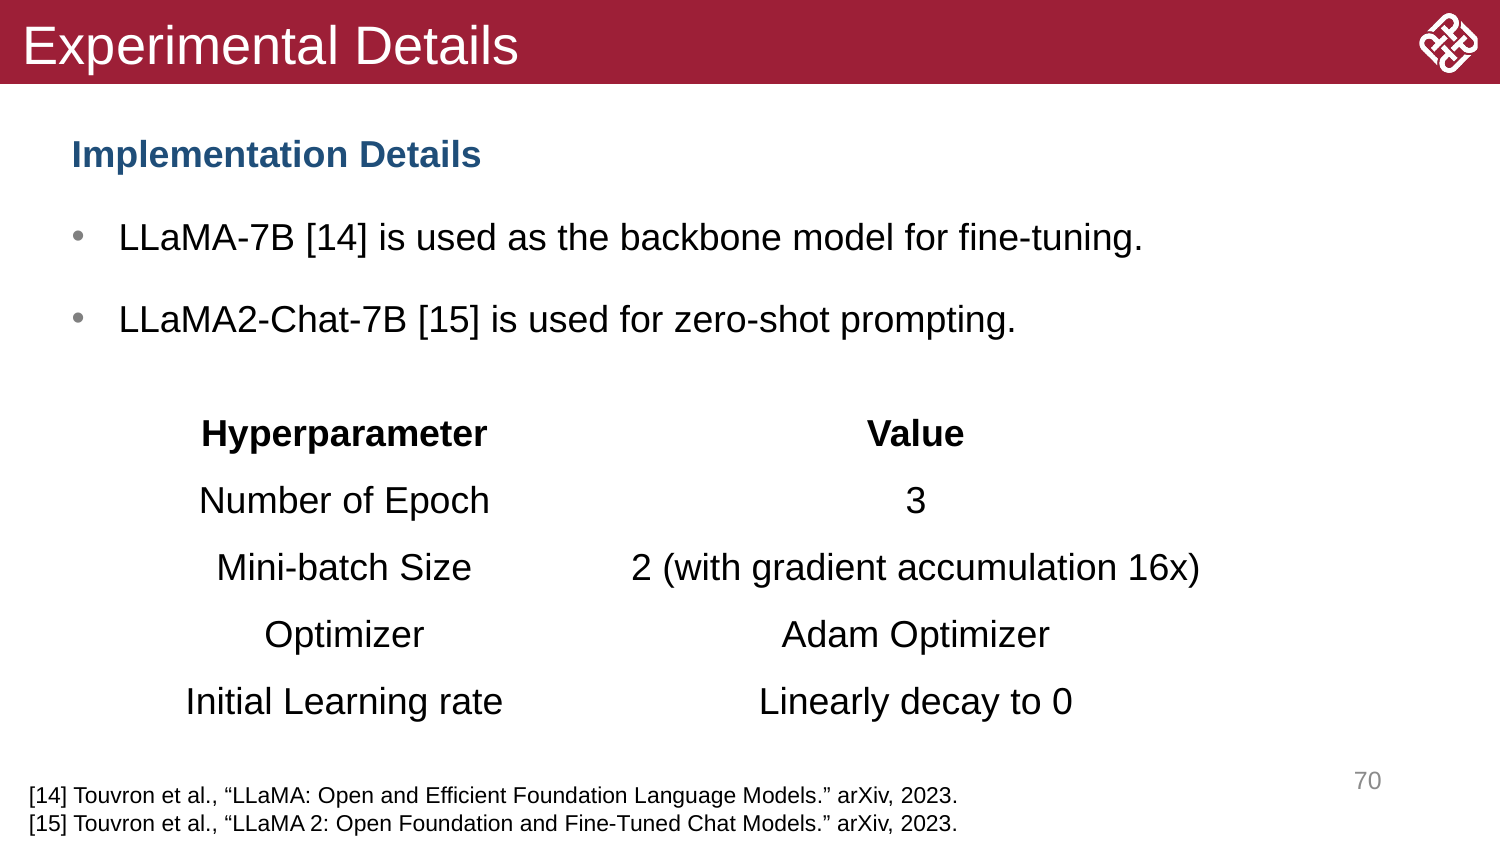

# Experimental Details
Implementation Details
LLaMA-7B [14] is used as the backbone model for fine-tuning.
LLaMA2-Chat-7B [15] is used for zero-shot prompting.

| Hyperparameter | Value |
| --- | --- |
| Number of Epoch | 3 |
| Mini-batch Size | 2 (with gradient accumulation 16x) |
| Optimizer | Adam Optimizer |
| Initial Learning rate | Linearly decay to 0 |
70
[14] Touvron et al., “LLaMA: Open and Efficient Foundation Language Models.” arXiv, 2023.
[15] Touvron et al., “LLaMA 2: Open Foundation and Fine-Tuned Chat Models.” arXiv, 2023.